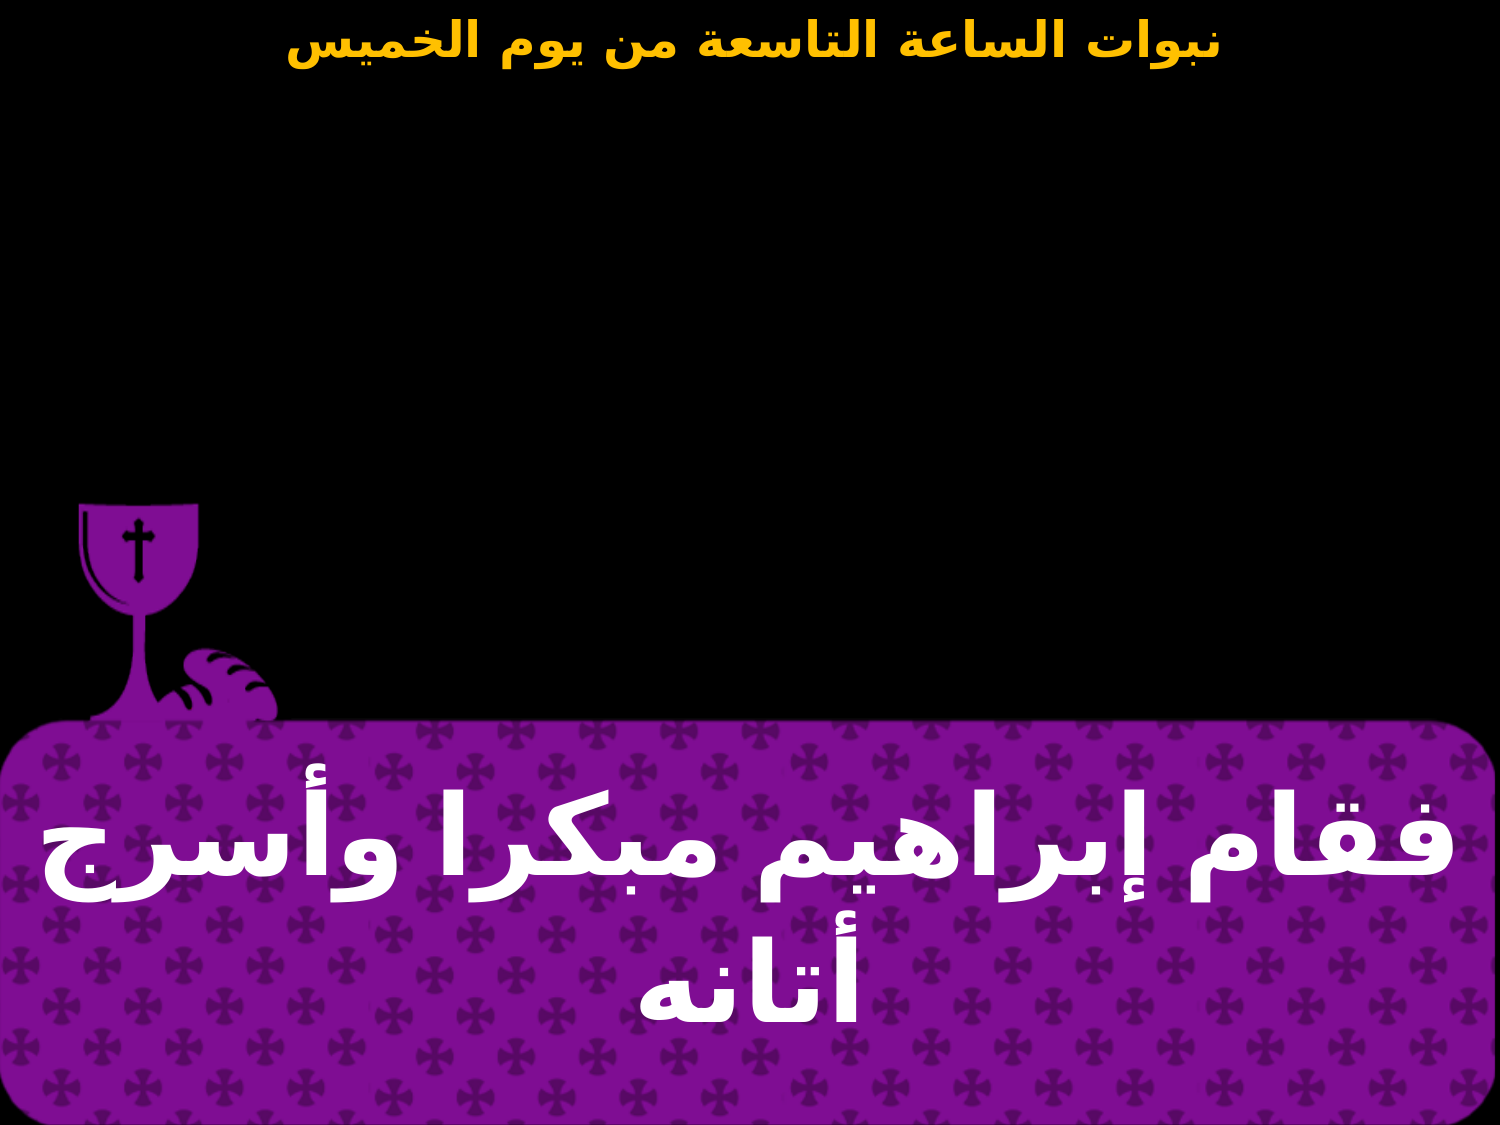

| فقام إبراهيم مبكرا وأسرج أتانه |
| --- |